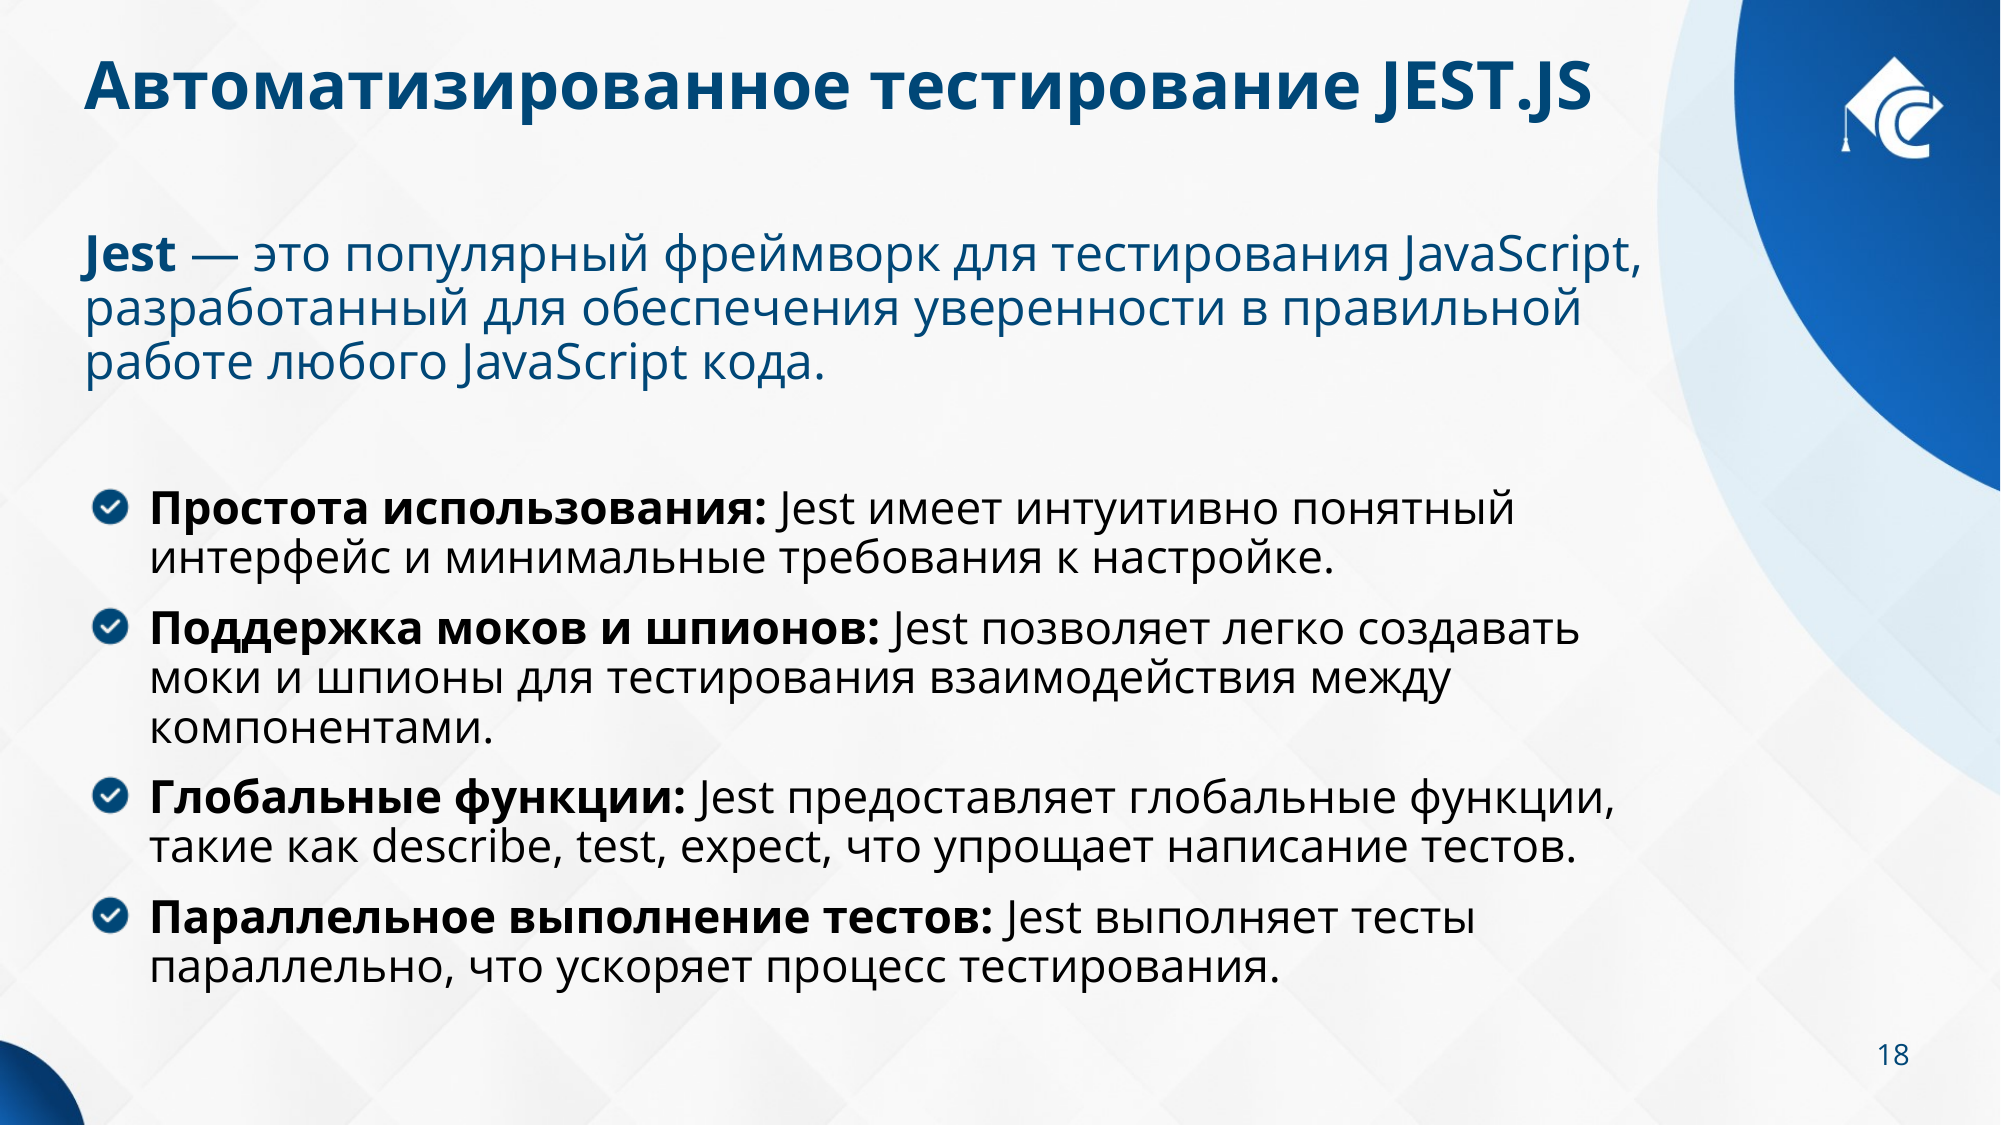

# Автоматизированное тестирование JEST.JS
Jest — это популярный фреймворк для тестирования JavaScript, разработанный для обеспечения уверенности в правильной работе любого JavaScript кода.
Простота использования: Jest имеет интуитивно понятный интерфейс и минимальные требования к настройке.
Поддержка моков и шпионов: Jest позволяет легко создавать моки и шпионы для тестирования взаимодействия между компонентами.
Глобальные функции: Jest предоставляет глобальные функции, такие как describe, test, expect, что упрощает написание тестов.
Параллельное выполнение тестов: Jest выполняет тесты параллельно, что ускоряет процесс тестирования.
18